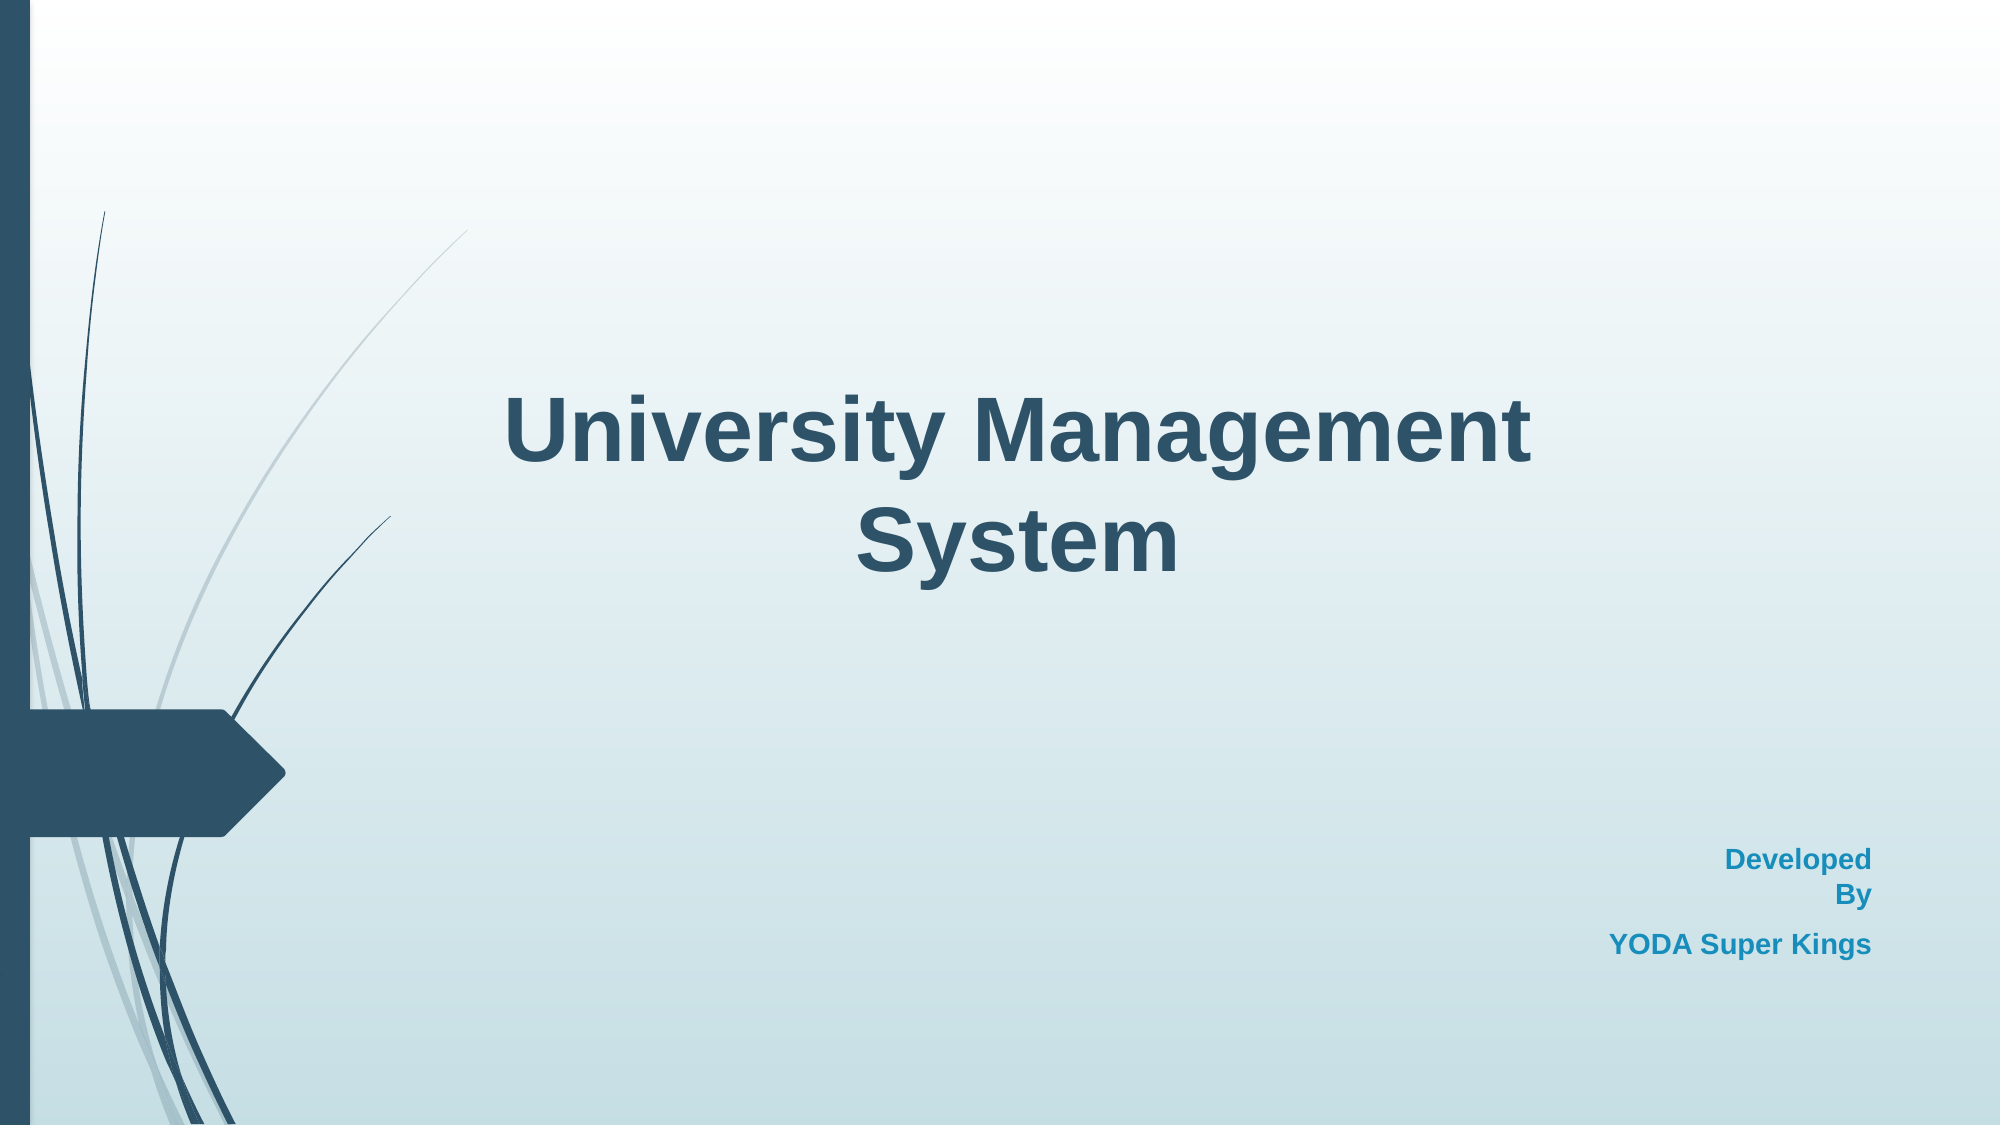

# University Management System

                                                                                                                                                              Developed By
YODA Super Kings